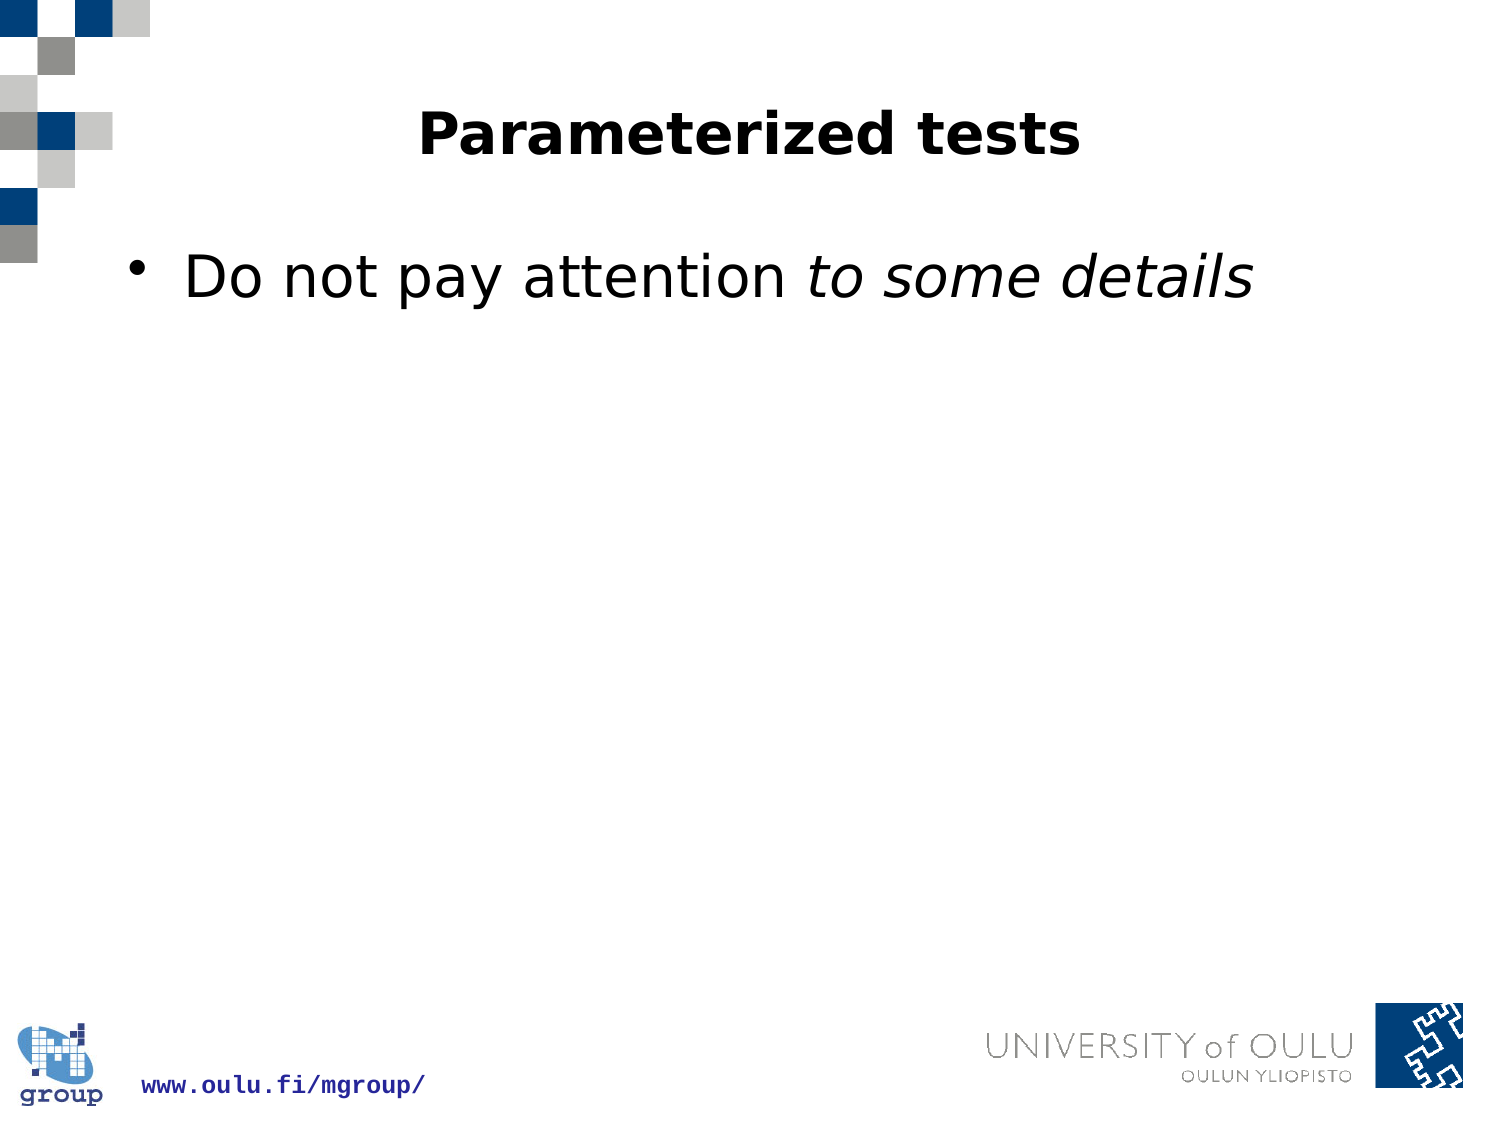

# Parameterized tests
Do not pay attention to some details